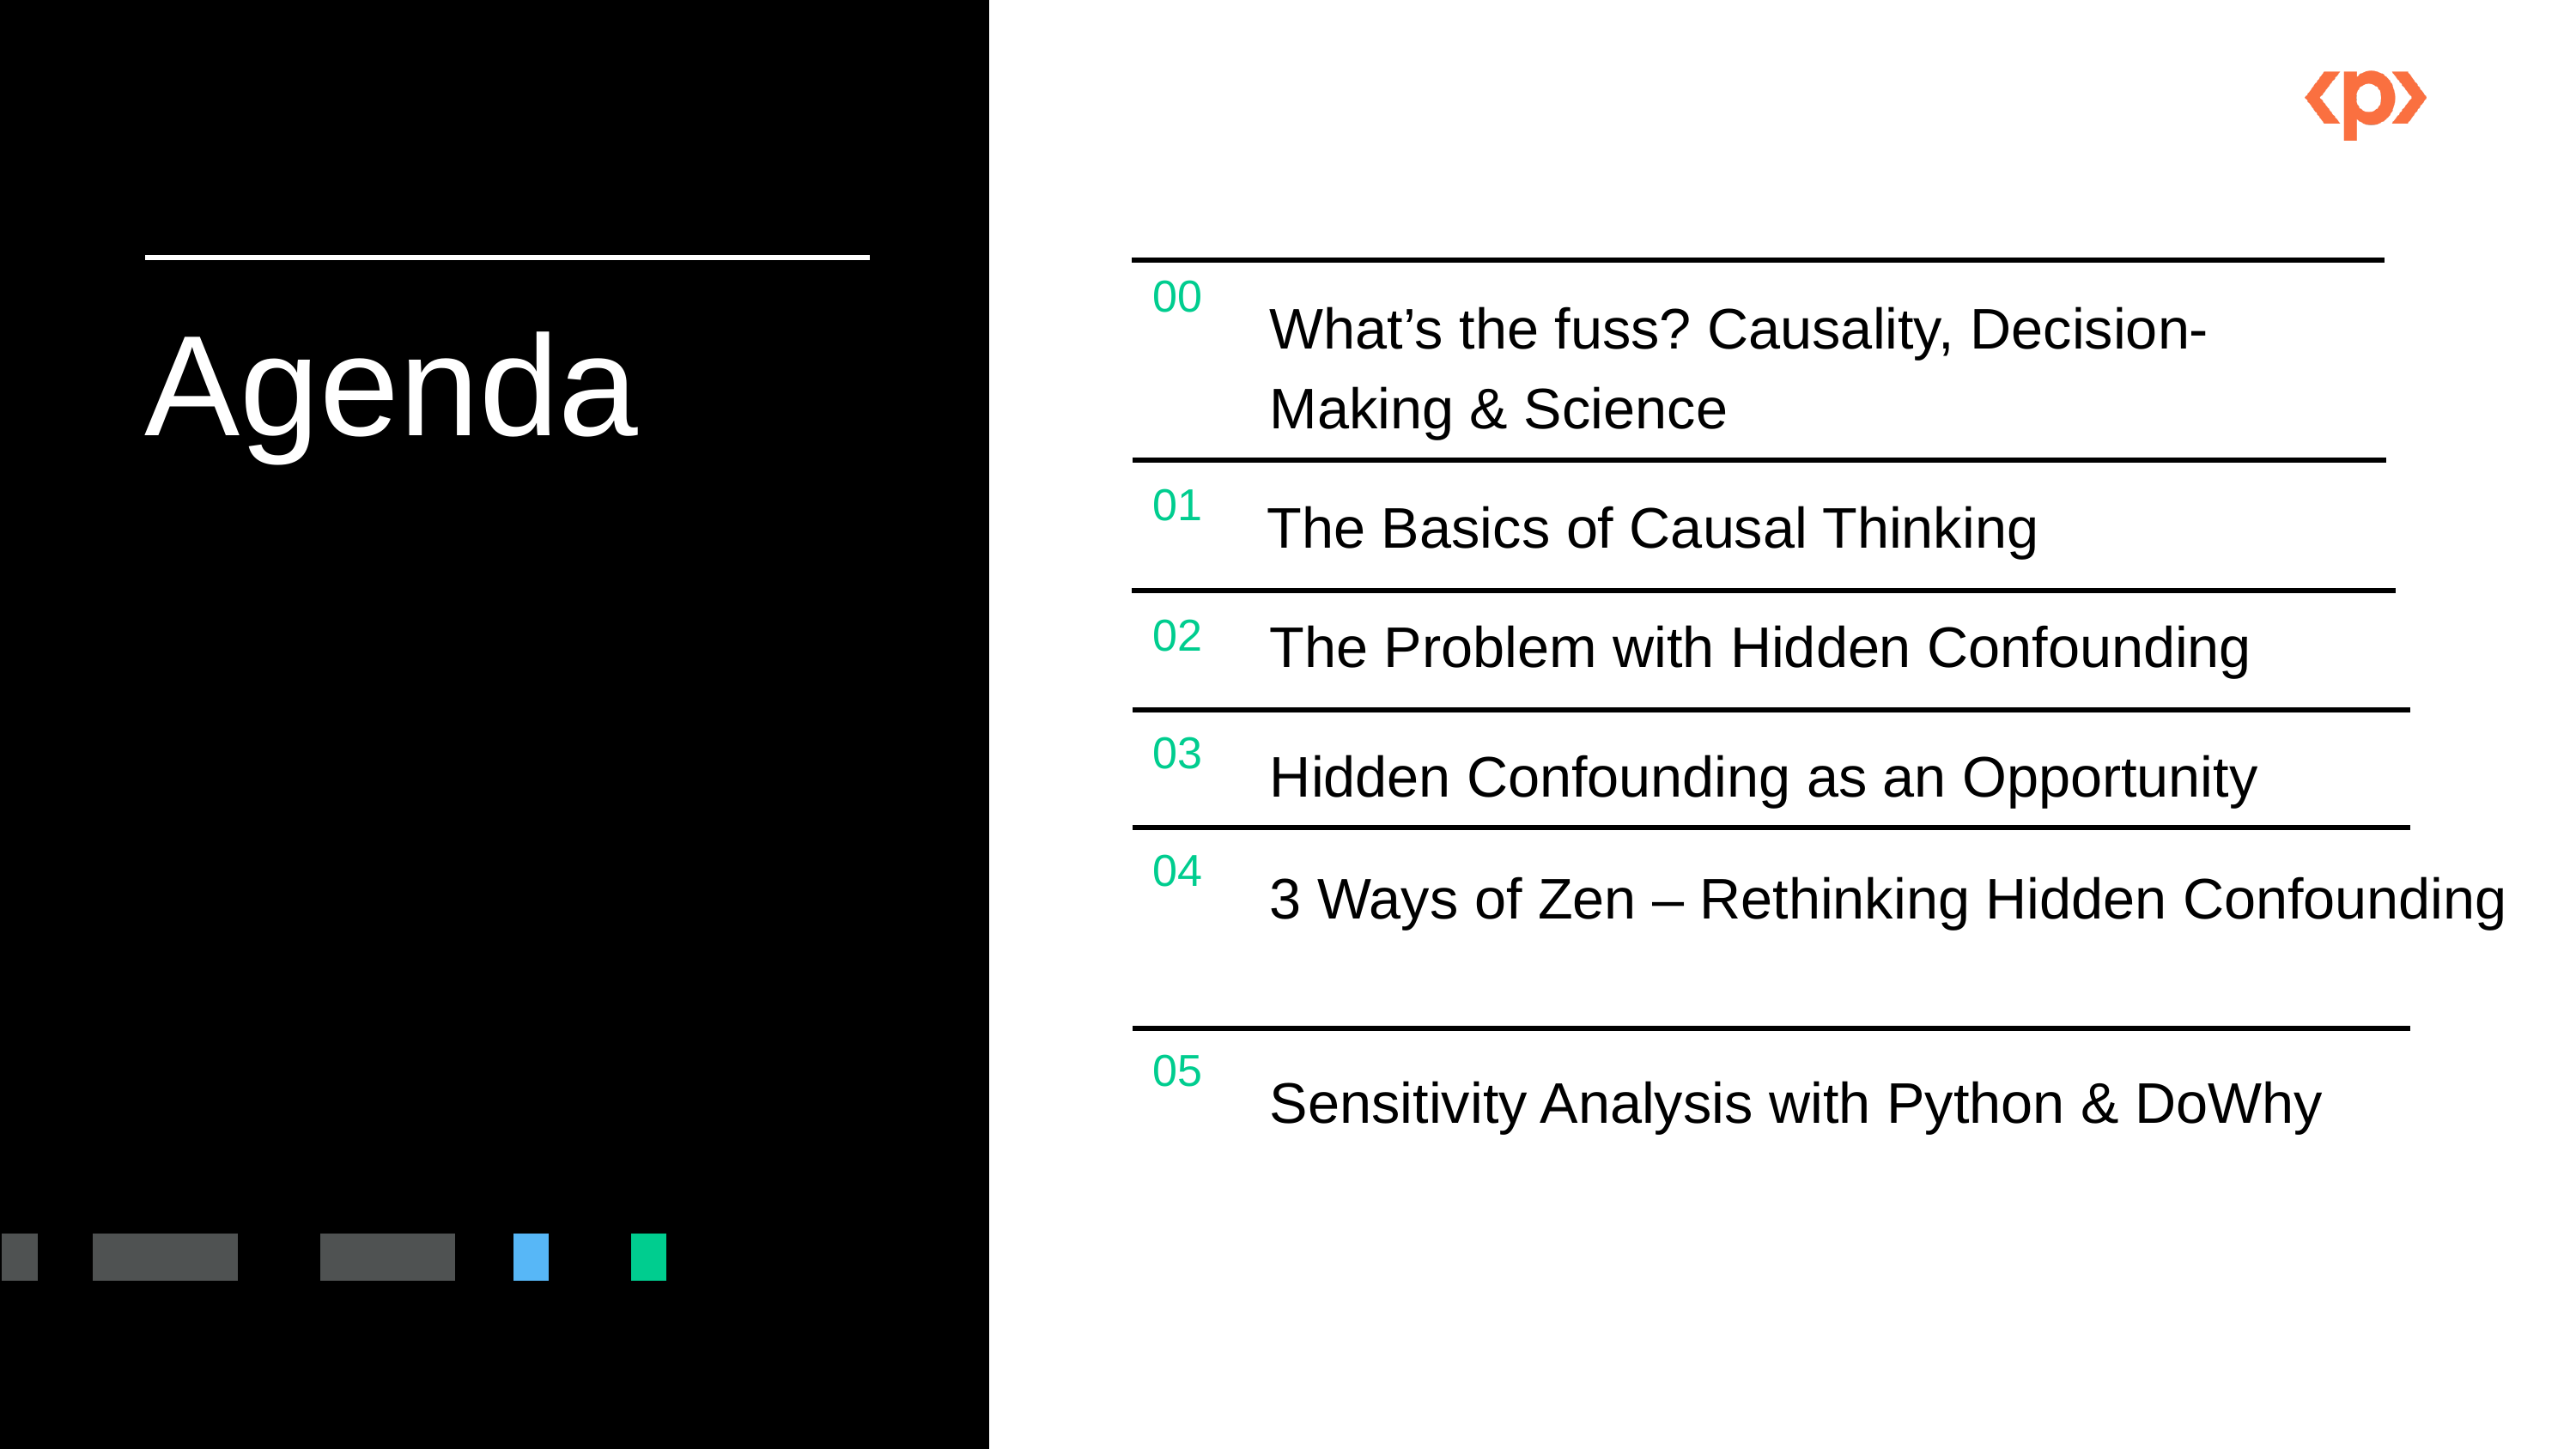

00
What’s the fuss? Causality, Decision-Making & Science
Agenda

01
The Basics of Causal Thinking

02
The Problem with Hidden Confounding

03
Hidden Confounding as an Opportunity

04
3 Ways of Zen – Rethinking Hidden Confounding

05
Sensitivity Analysis with Python & DoWhy